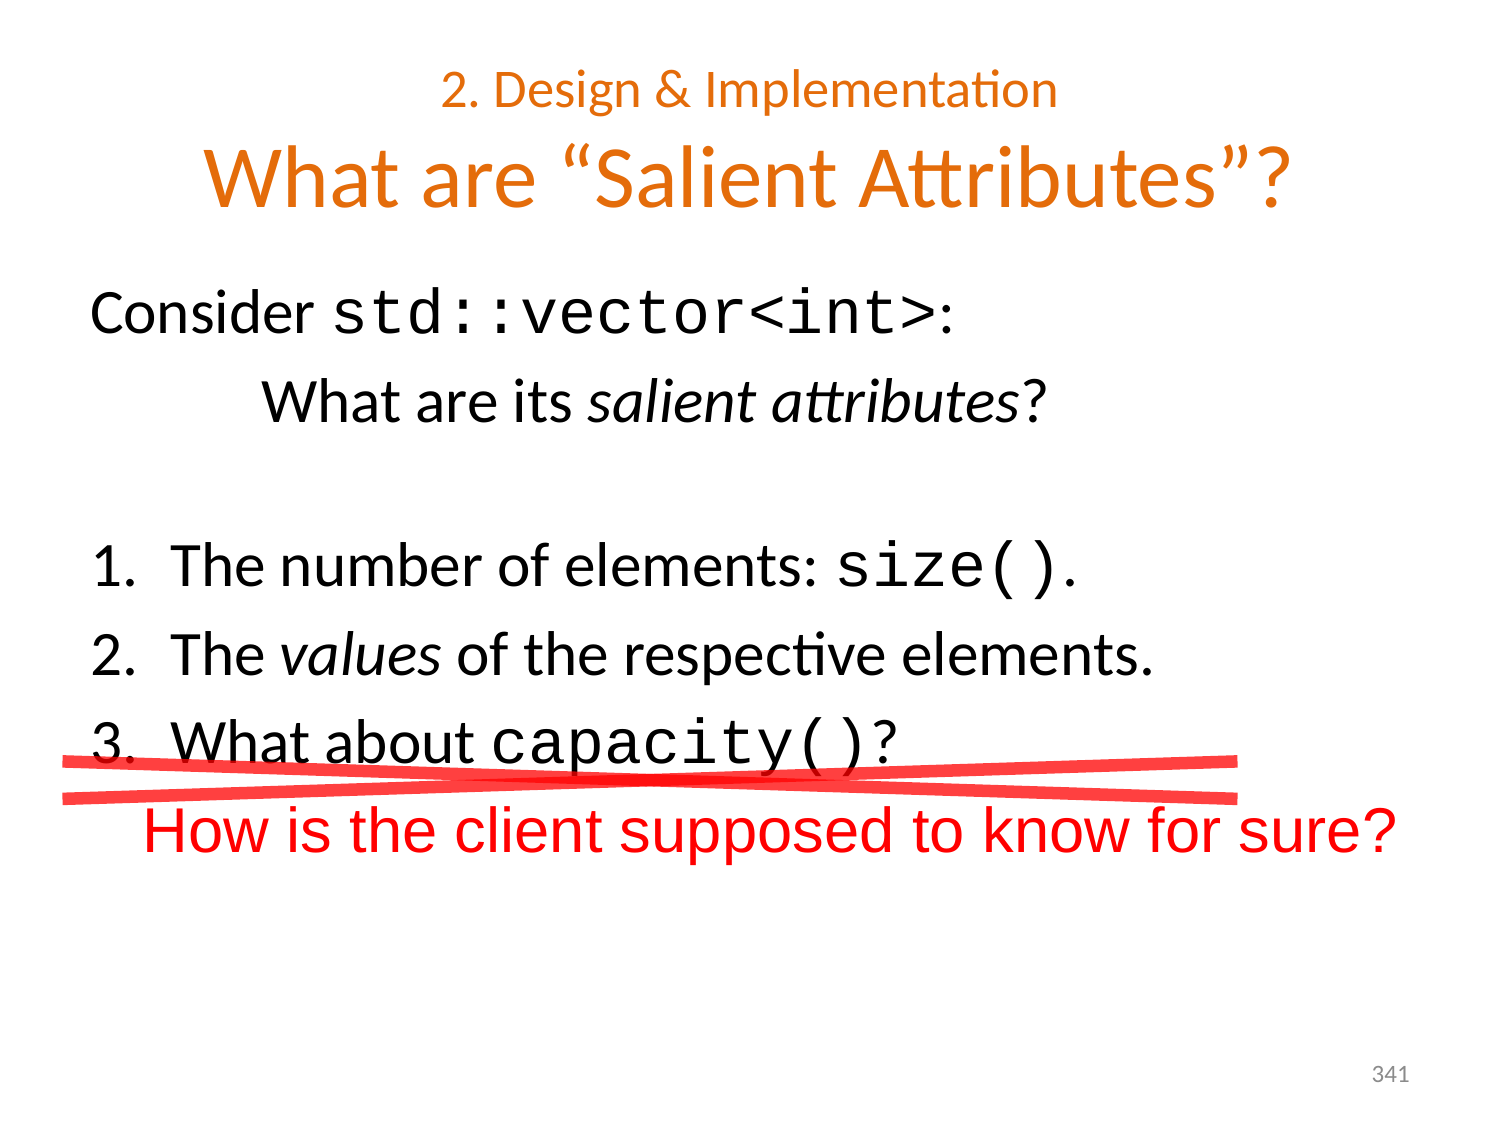

# 2. Design & Implementation What are “Salient Attributes”?
Consider std::vector<int>:
            What are its salient attributes?
The number of elements: size().
The values of the respective elements.
What about capacity()?
   How is the client supposed to know for sure?

341